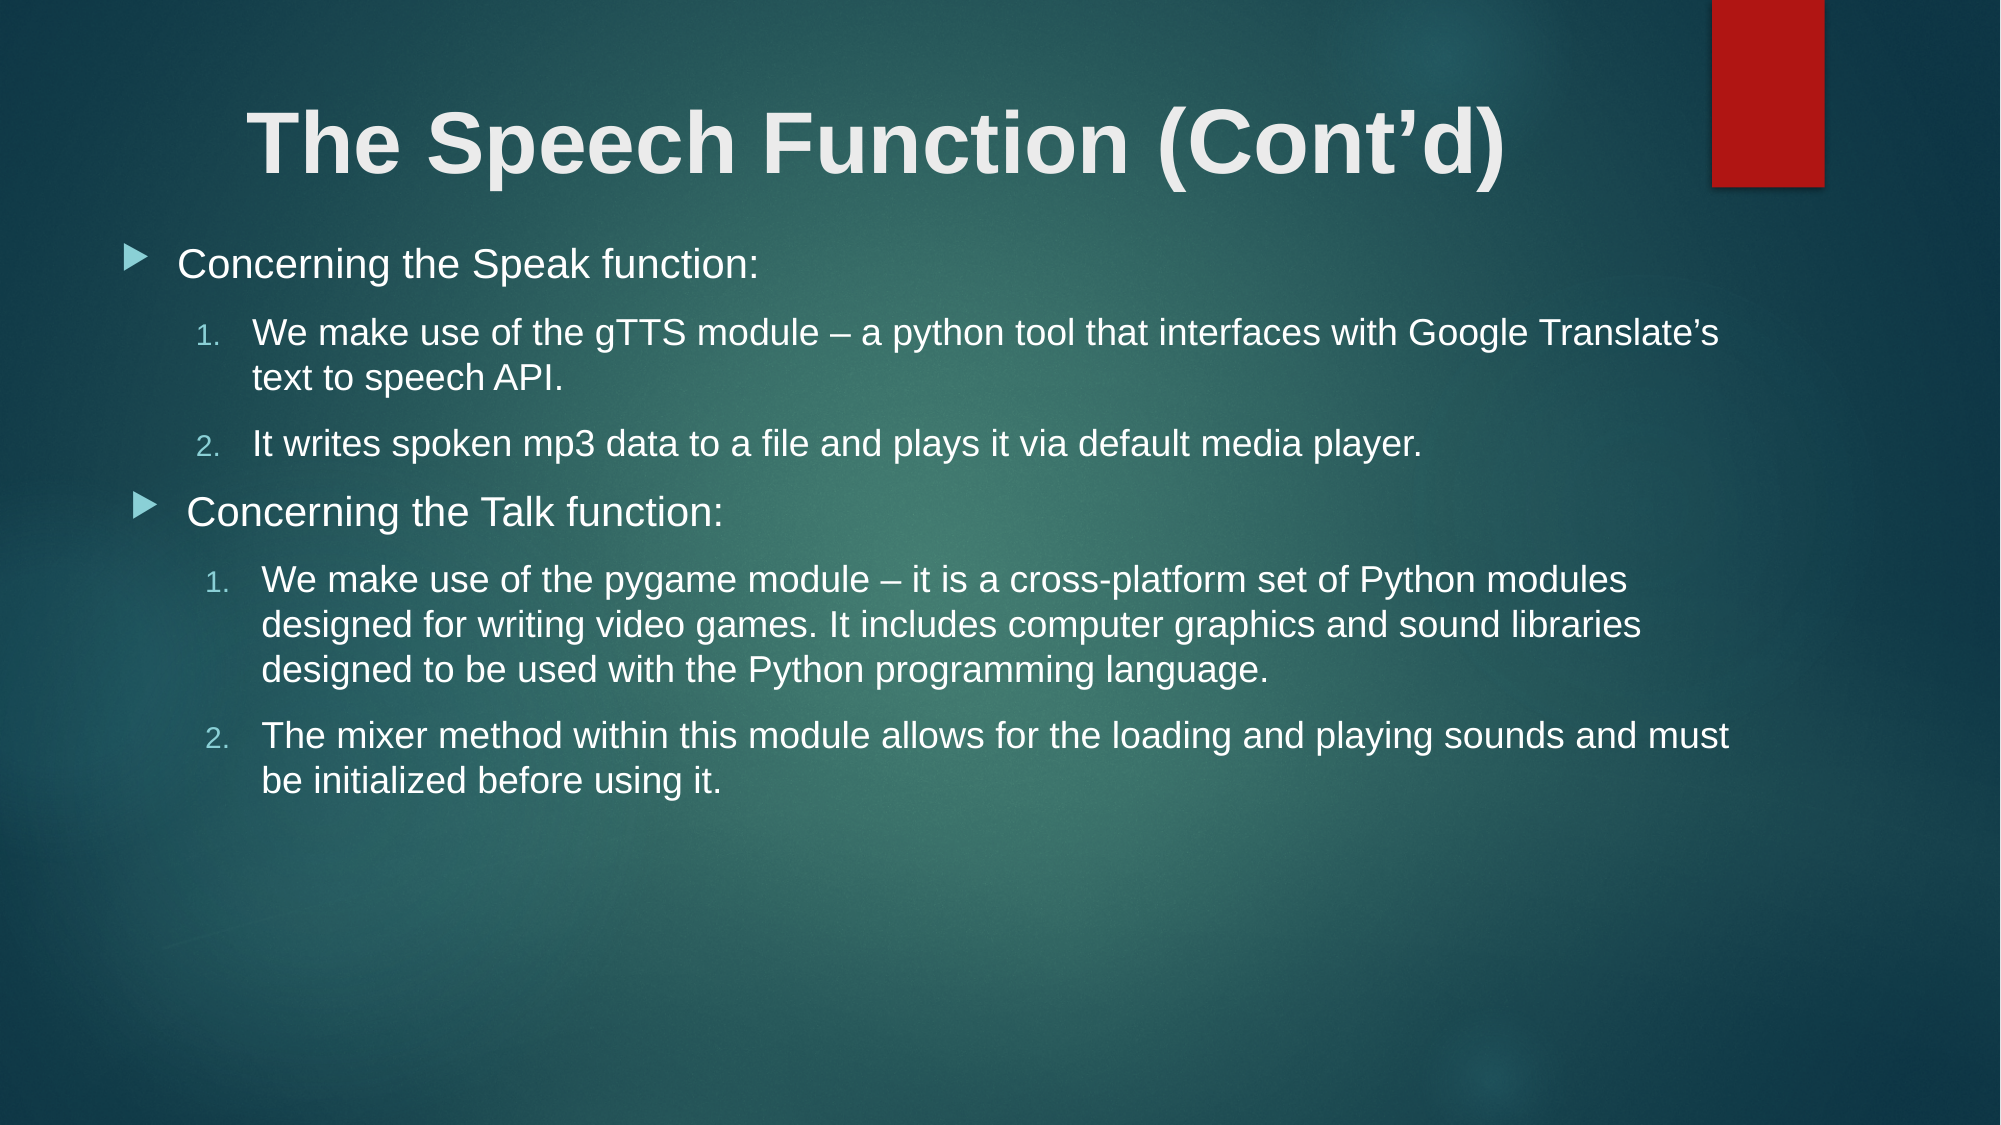

# The Speech Function (Cont’d)
Concerning the Speak function:
We make use of the gTTS module – a python tool that interfaces with Google Translate’s text to speech API.
It writes spoken mp3 data to a file and plays it via default media player.
Concerning the Talk function:
We make use of the pygame module – it is a cross-platform set of Python modules designed for writing video games. It includes computer graphics and sound libraries designed to be used with the Python programming language.
The mixer method within this module allows for the loading and playing sounds and must be initialized before using it.